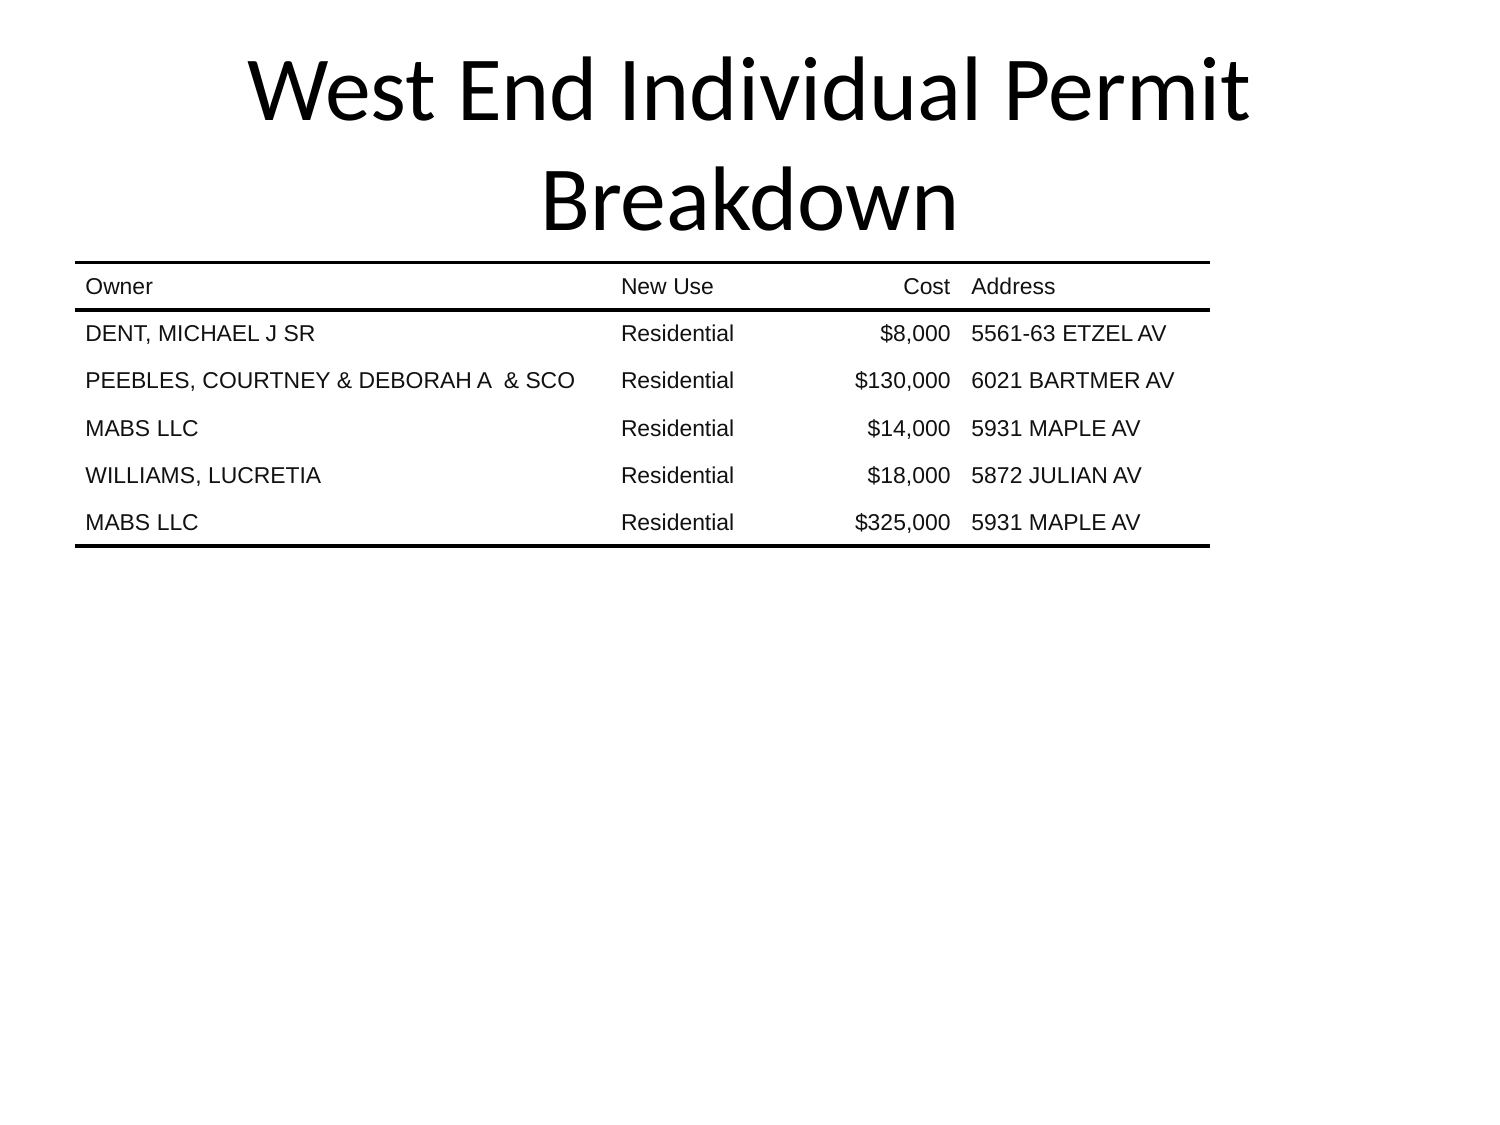

# West End Individual Permit Breakdown
| Owner | New Use | Cost | Address |
| --- | --- | --- | --- |
| DENT, MICHAEL J SR | Residential | $8,000 | 5561-63 ETZEL AV |
| PEEBLES, COURTNEY & DEBORAH A & SCO | Residential | $130,000 | 6021 BARTMER AV |
| MABS LLC | Residential | $14,000 | 5931 MAPLE AV |
| WILLIAMS, LUCRETIA | Residential | $18,000 | 5872 JULIAN AV |
| MABS LLC | Residential | $325,000 | 5931 MAPLE AV |